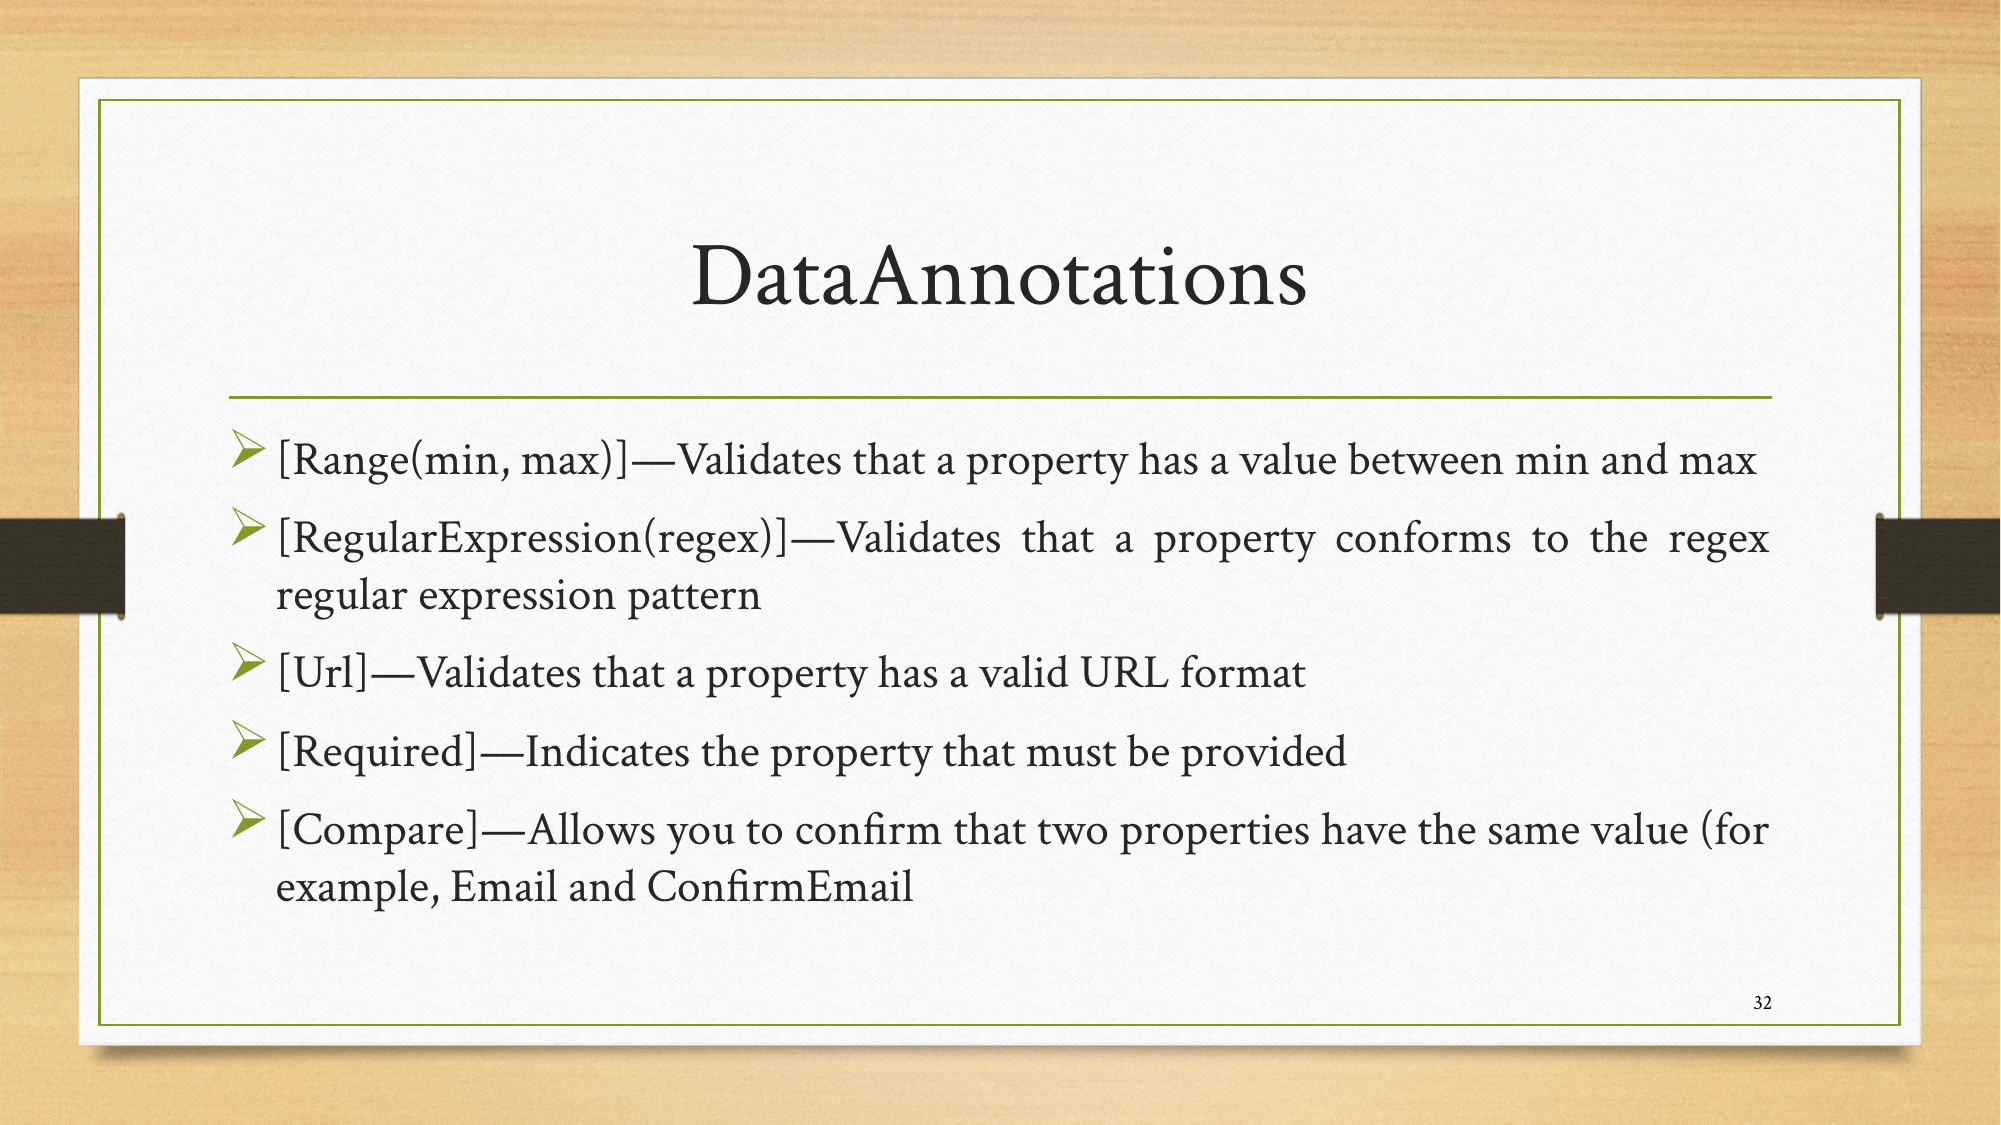

# DataAnnotations
[Range(min, max)]—Validates that a property has a value between min and max
[RegularExpression(regex)]—Validates that a property conforms to the regex regular expression pattern
[Url]—Validates that a property has a valid URL format
[Required]—Indicates the property that must be provided
[Compare]—Allows you to confirm that two properties have the same value (for example, Email and ConfirmEmail
32